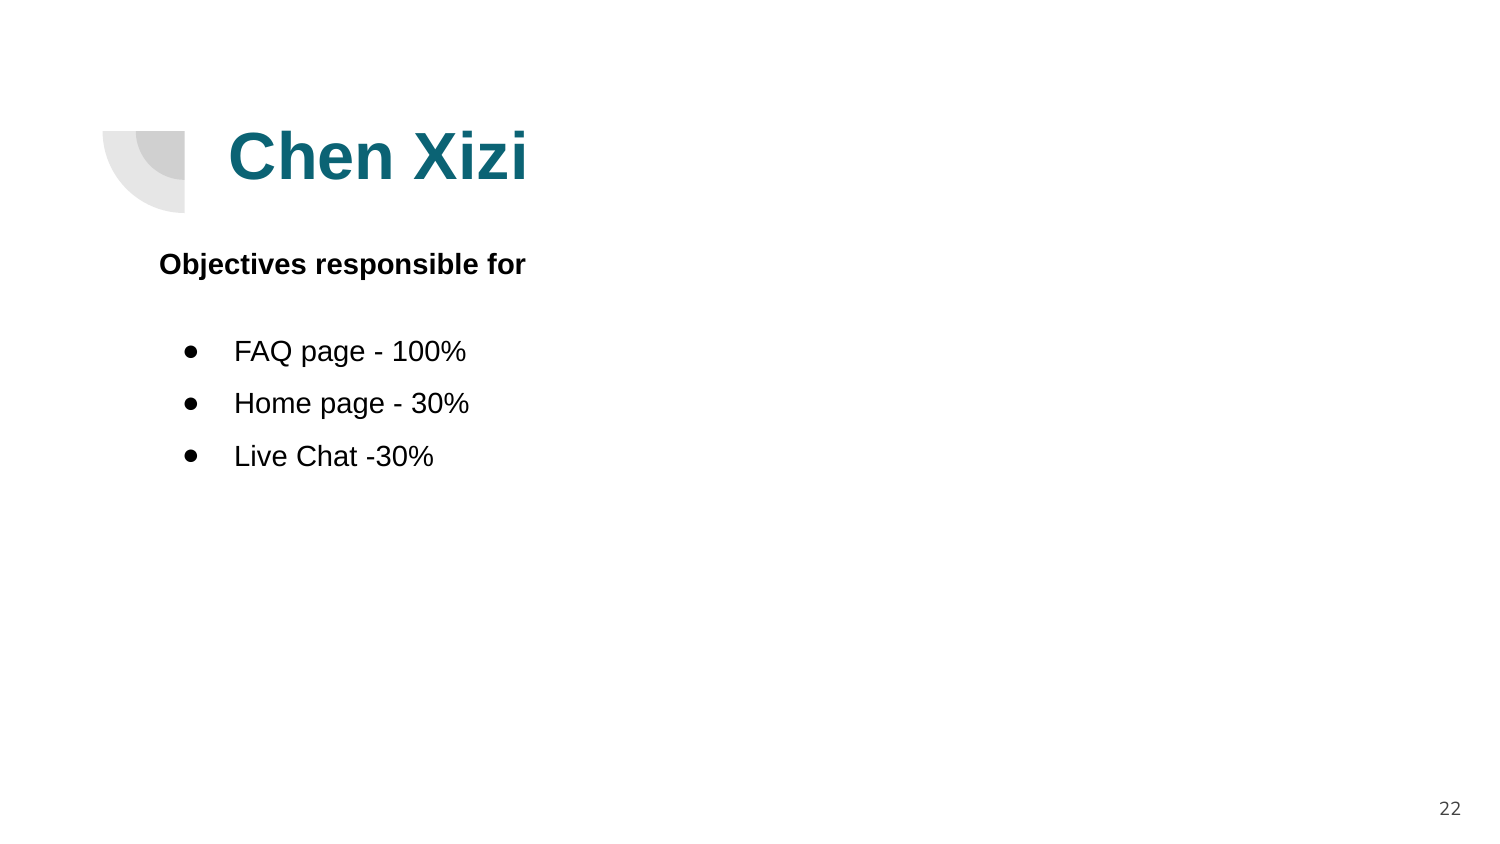

# Chen Xizi
Objectives responsible for

FAQ page - 100%
Home page - 30%
Live Chat -30%
22